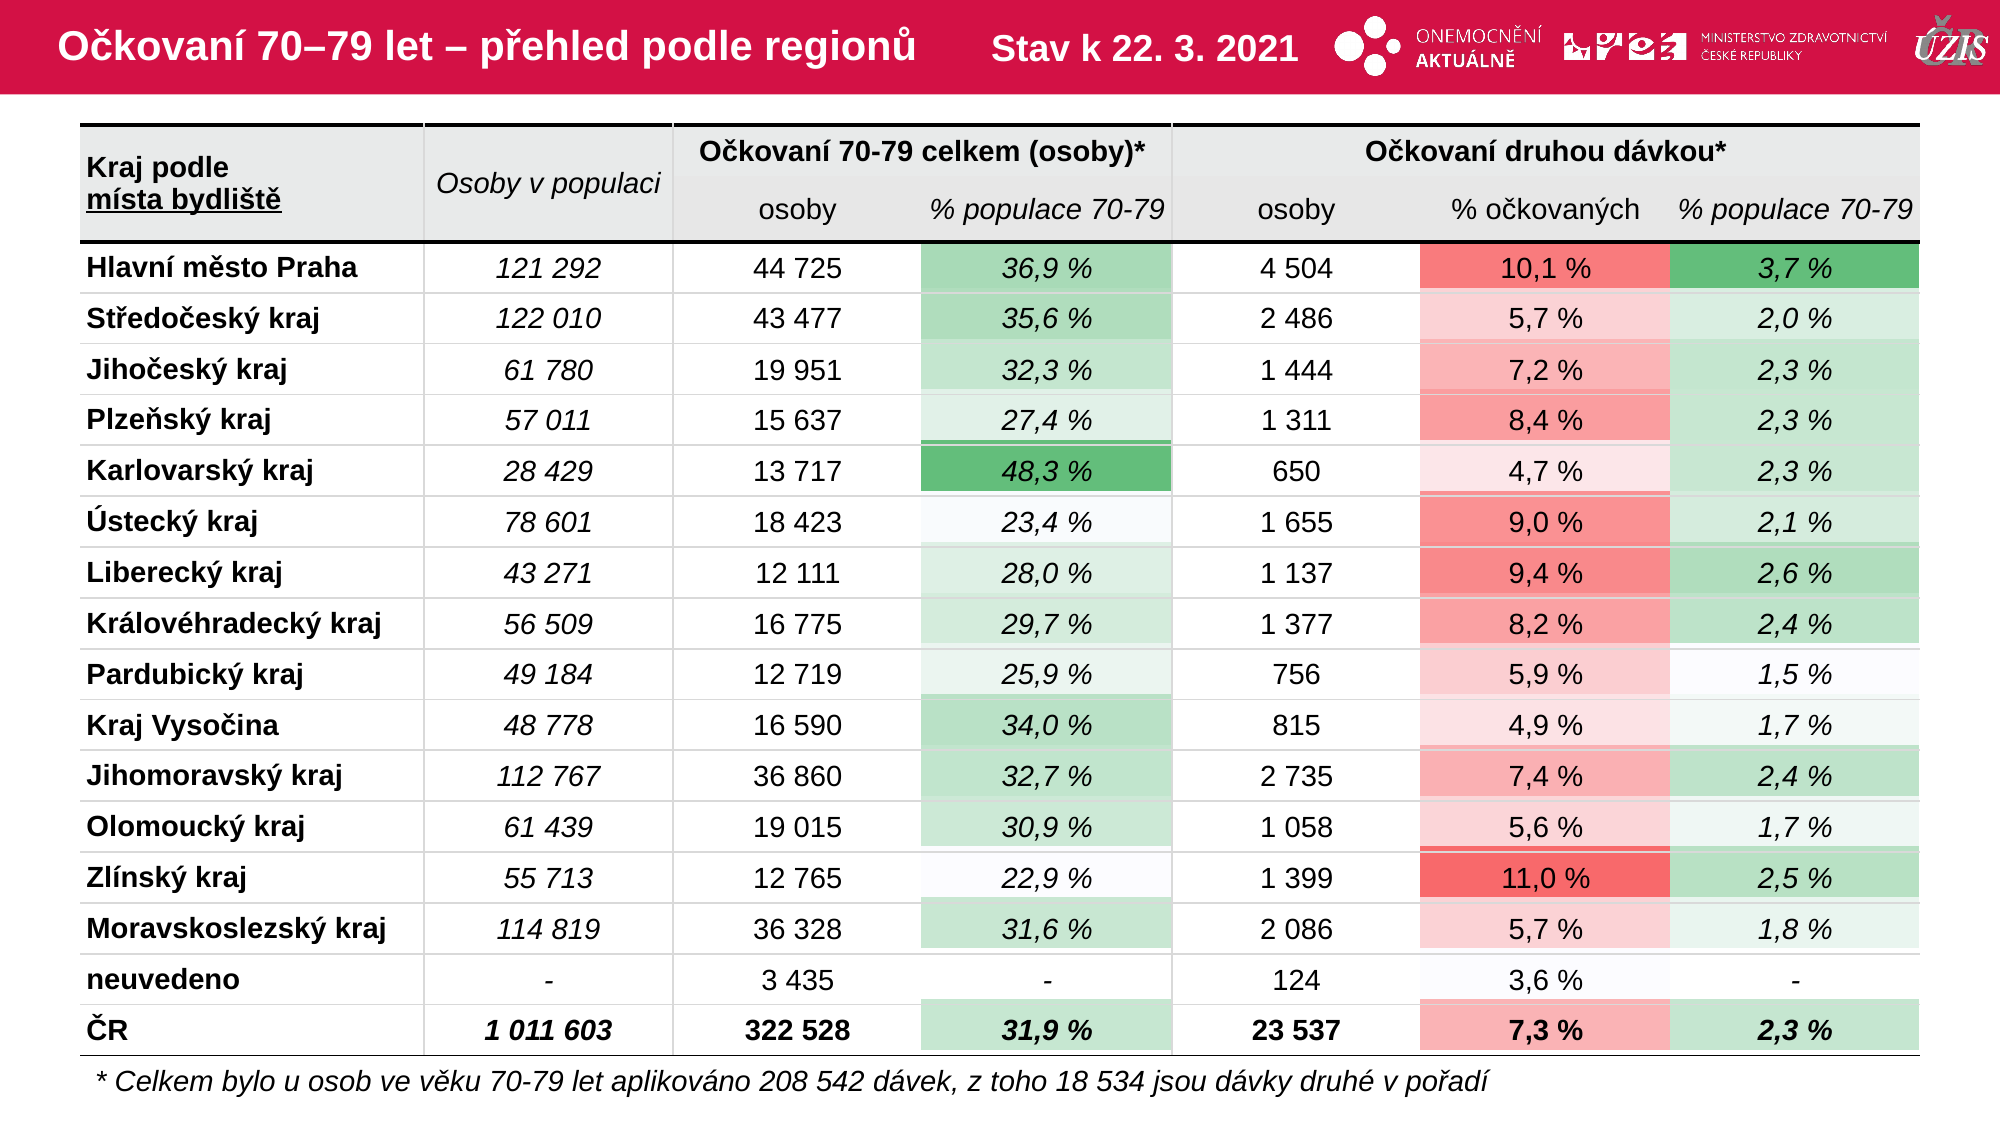

# Očkovaní 70–79 let – přehled podle regionů
Stav k 22. 3. 2021
| Kraj podle místa bydliště | Osoby v populaci | Očkovaní 70-79 celkem (osoby)\* |  | Očkovaní druhou dávkou\* |  |  |
| --- | --- | --- | --- | --- | --- | --- |
|  |  | osoby | % populace 70-79 | osoby | % očkovaných | % populace 70-79 |
| Hlavní město Praha | 121 292 | 44 725 | 36,9 % | 4 504 | 10,1 % | 3,7 % |
| Středočeský kraj | 122 010 | 43 477 | 35,6 % | 2 486 | 5,7 % | 2,0 % |
| Jihočeský kraj | 61 780 | 19 951 | 32,3 % | 1 444 | 7,2 % | 2,3 % |
| Plzeňský kraj | 57 011 | 15 637 | 27,4 % | 1 311 | 8,4 % | 2,3 % |
| Karlovarský kraj | 28 429 | 13 717 | 48,3 % | 650 | 4,7 % | 2,3 % |
| Ústecký kraj | 78 601 | 18 423 | 23,4 % | 1 655 | 9,0 % | 2,1 % |
| Liberecký kraj | 43 271 | 12 111 | 28,0 % | 1 137 | 9,4 % | 2,6 % |
| Královéhradecký kraj | 56 509 | 16 775 | 29,7 % | 1 377 | 8,2 % | 2,4 % |
| Pardubický kraj | 49 184 | 12 719 | 25,9 % | 756 | 5,9 % | 1,5 % |
| Kraj Vysočina | 48 778 | 16 590 | 34,0 % | 815 | 4,9 % | 1,7 % |
| Jihomoravský kraj | 112 767 | 36 860 | 32,7 % | 2 735 | 7,4 % | 2,4 % |
| Olomoucký kraj | 61 439 | 19 015 | 30,9 % | 1 058 | 5,6 % | 1,7 % |
| Zlínský kraj | 55 713 | 12 765 | 22,9 % | 1 399 | 11,0 % | 2,5 % |
| Moravskoslezský kraj | 114 819 | 36 328 | 31,6 % | 2 086 | 5,7 % | 1,8 % |
| neuvedeno | - | 3 435 | - | 124 | 3,6 % | - |
| ČR | 1 011 603 | 322 528 | 31,9 % | 23 537 | 7,3 % | 2,3 % |
|  |  |  |  |  |  |
| --- | --- | --- | --- | --- | --- |
|  |  |  |  |  |  |
|  |  |  |  |  |  |
|  |  |  |  |  |  |
|  |  |  |  |  |  |
|  |  |  |  |  |  |
|  |  |  |  |  |  |
|  |  |  |  |  |  |
|  |  |  |  |  |  |
|  |  |  |  |  |  |
|  |  |  |  |  |  |
|  |  |  |  |  |  |
|  |  |  |  |  |  |
|  |  |  |  |  |  |
|  |  |  |  |  |  |
|  |  |  |  |  |  |
* Celkem bylo u osob ve věku 70-79 let aplikováno 208 542 dávek, z toho 18 534 jsou dávky druhé v pořadí